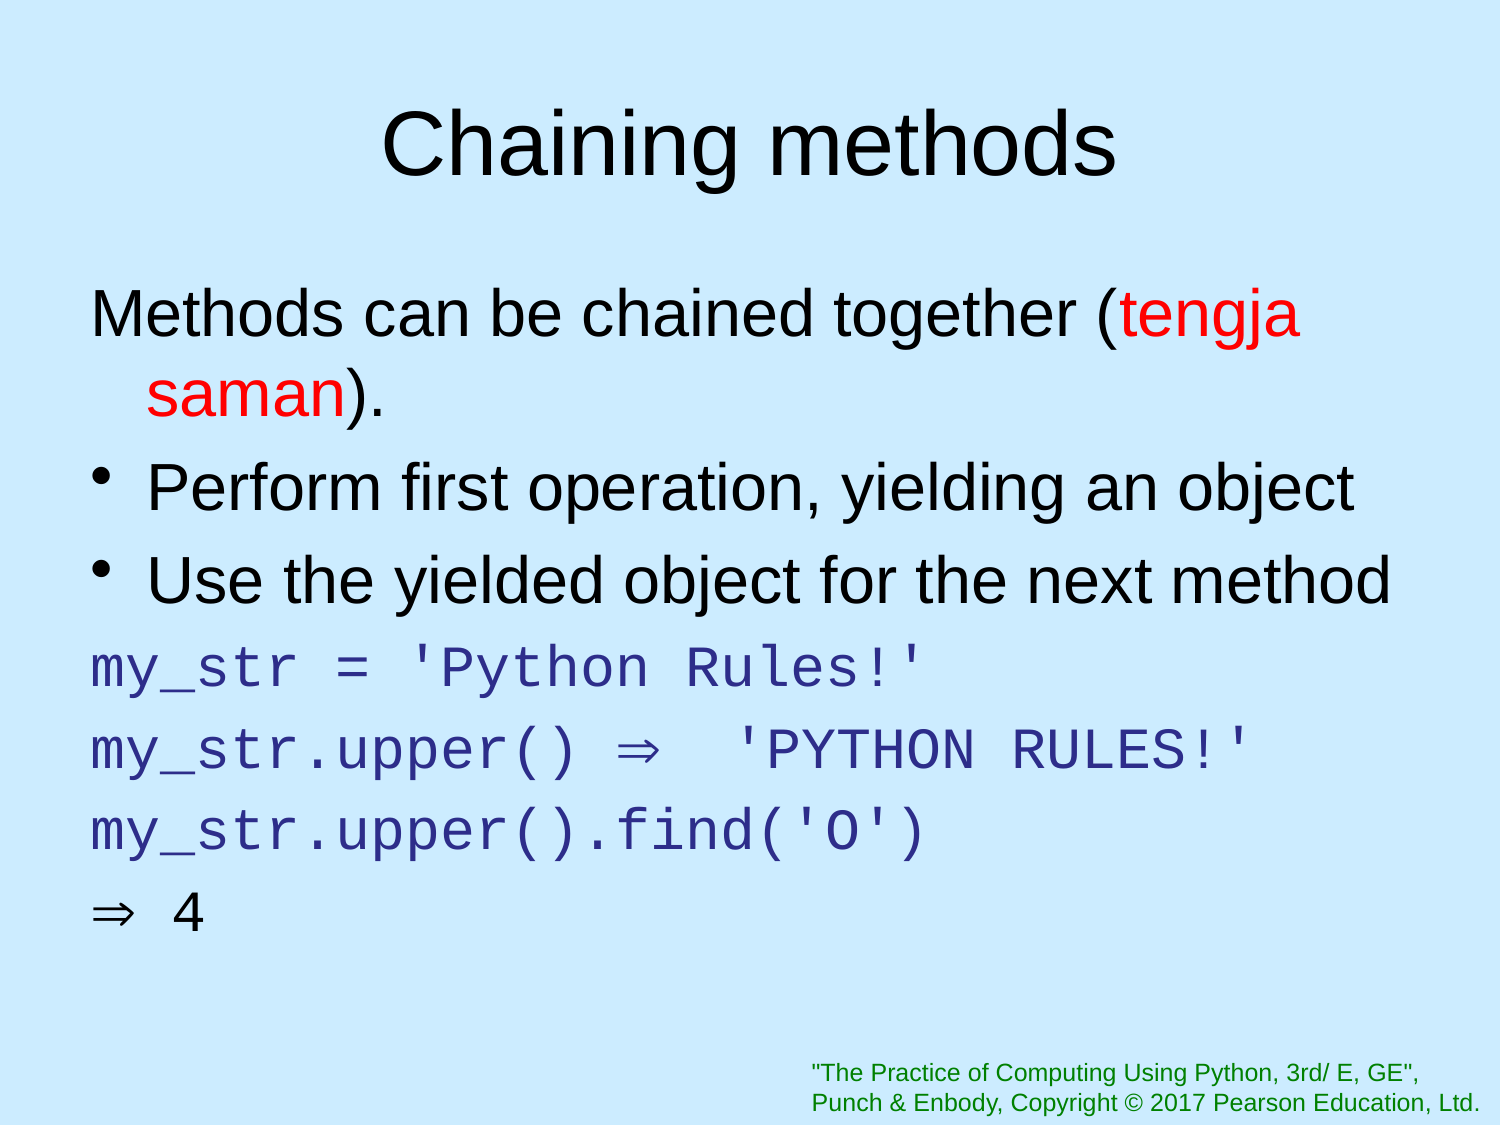

# Chaining methods
Methods can be chained together (tengja saman).
Perform first operation, yielding an object
Use the yielded object for the next method
my_str = 'Python Rules!'
my_str.upper() ⇒  'PYTHON RULES!'
my_str.upper().find('O')
⇒ 4